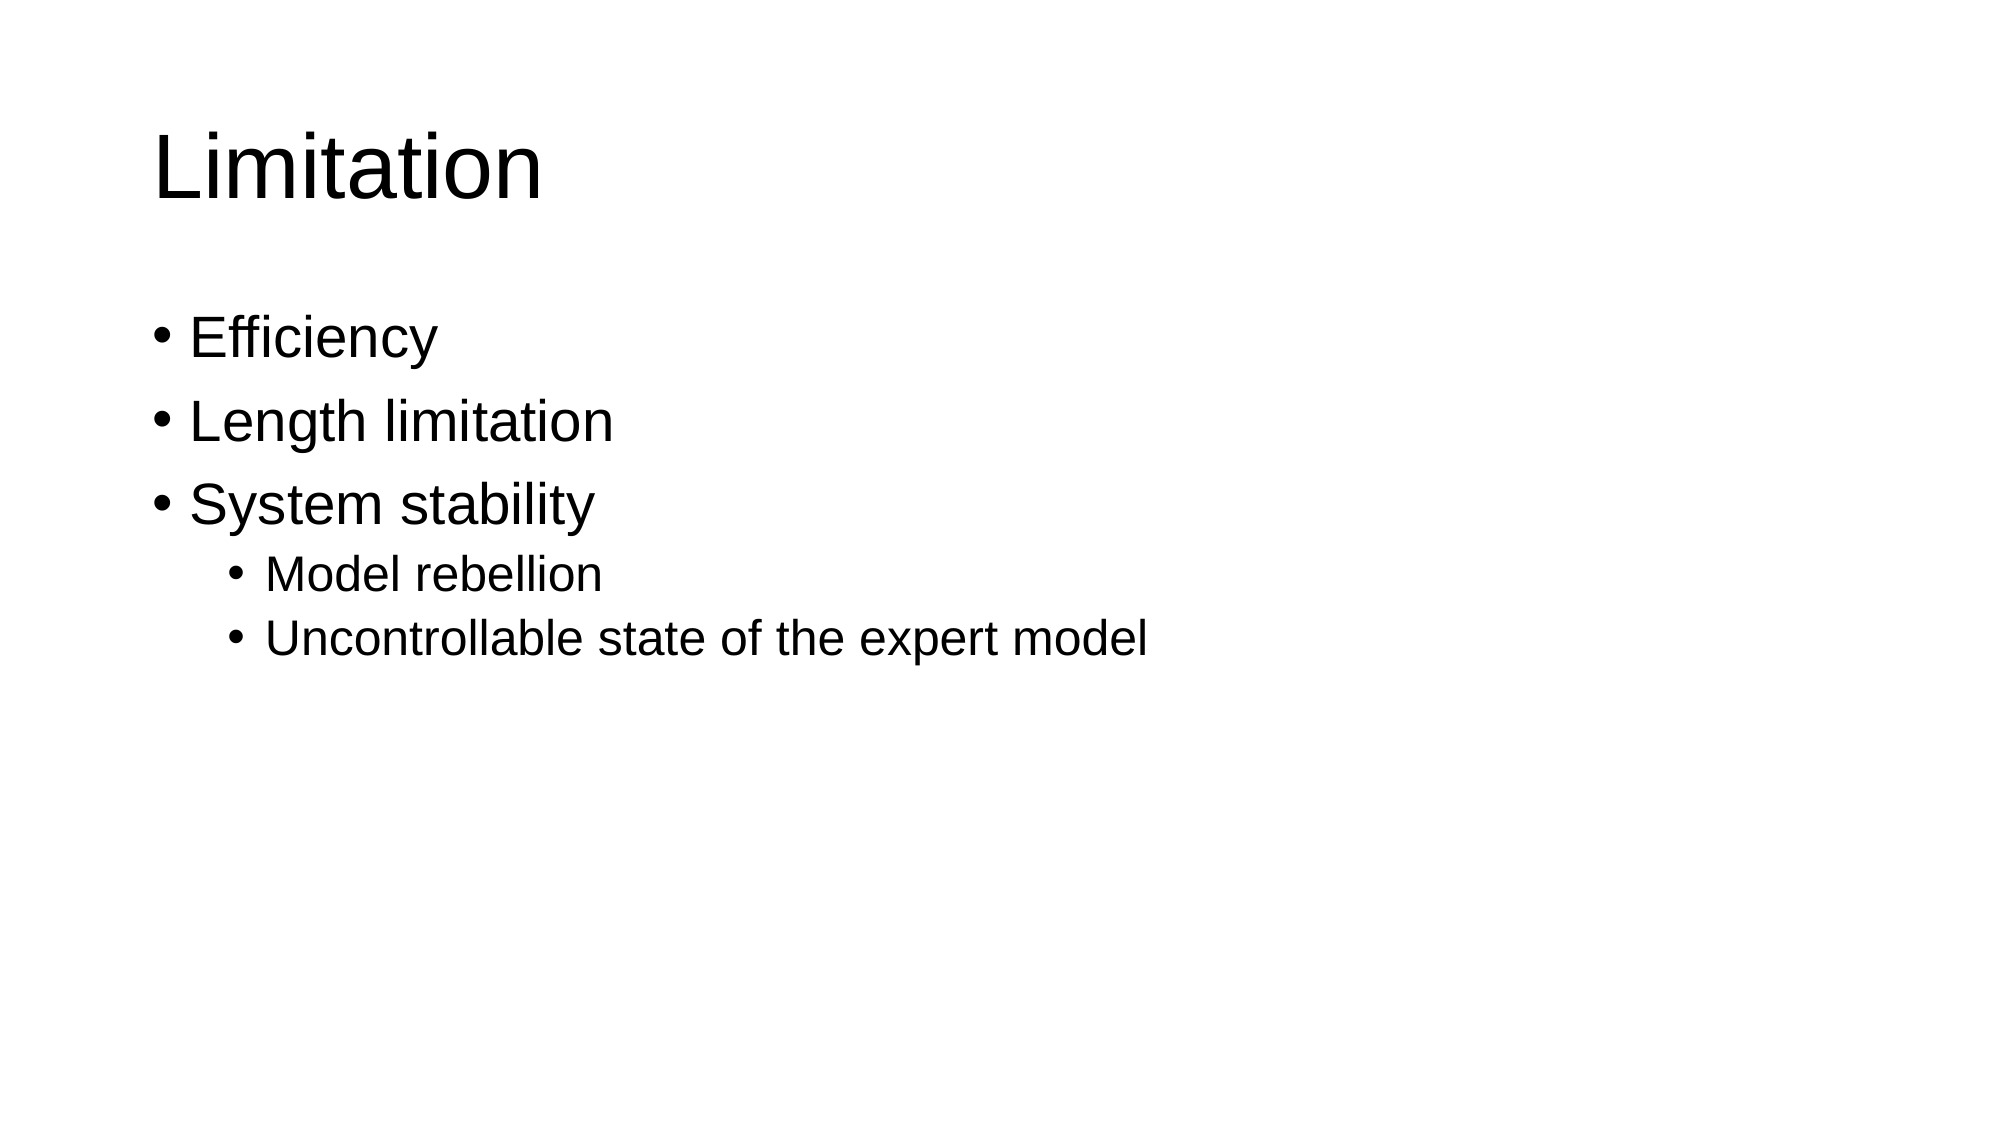

# Limitation
Efficiency
Length limitation
System stability
Model rebellion
Uncontrollable state of the expert model